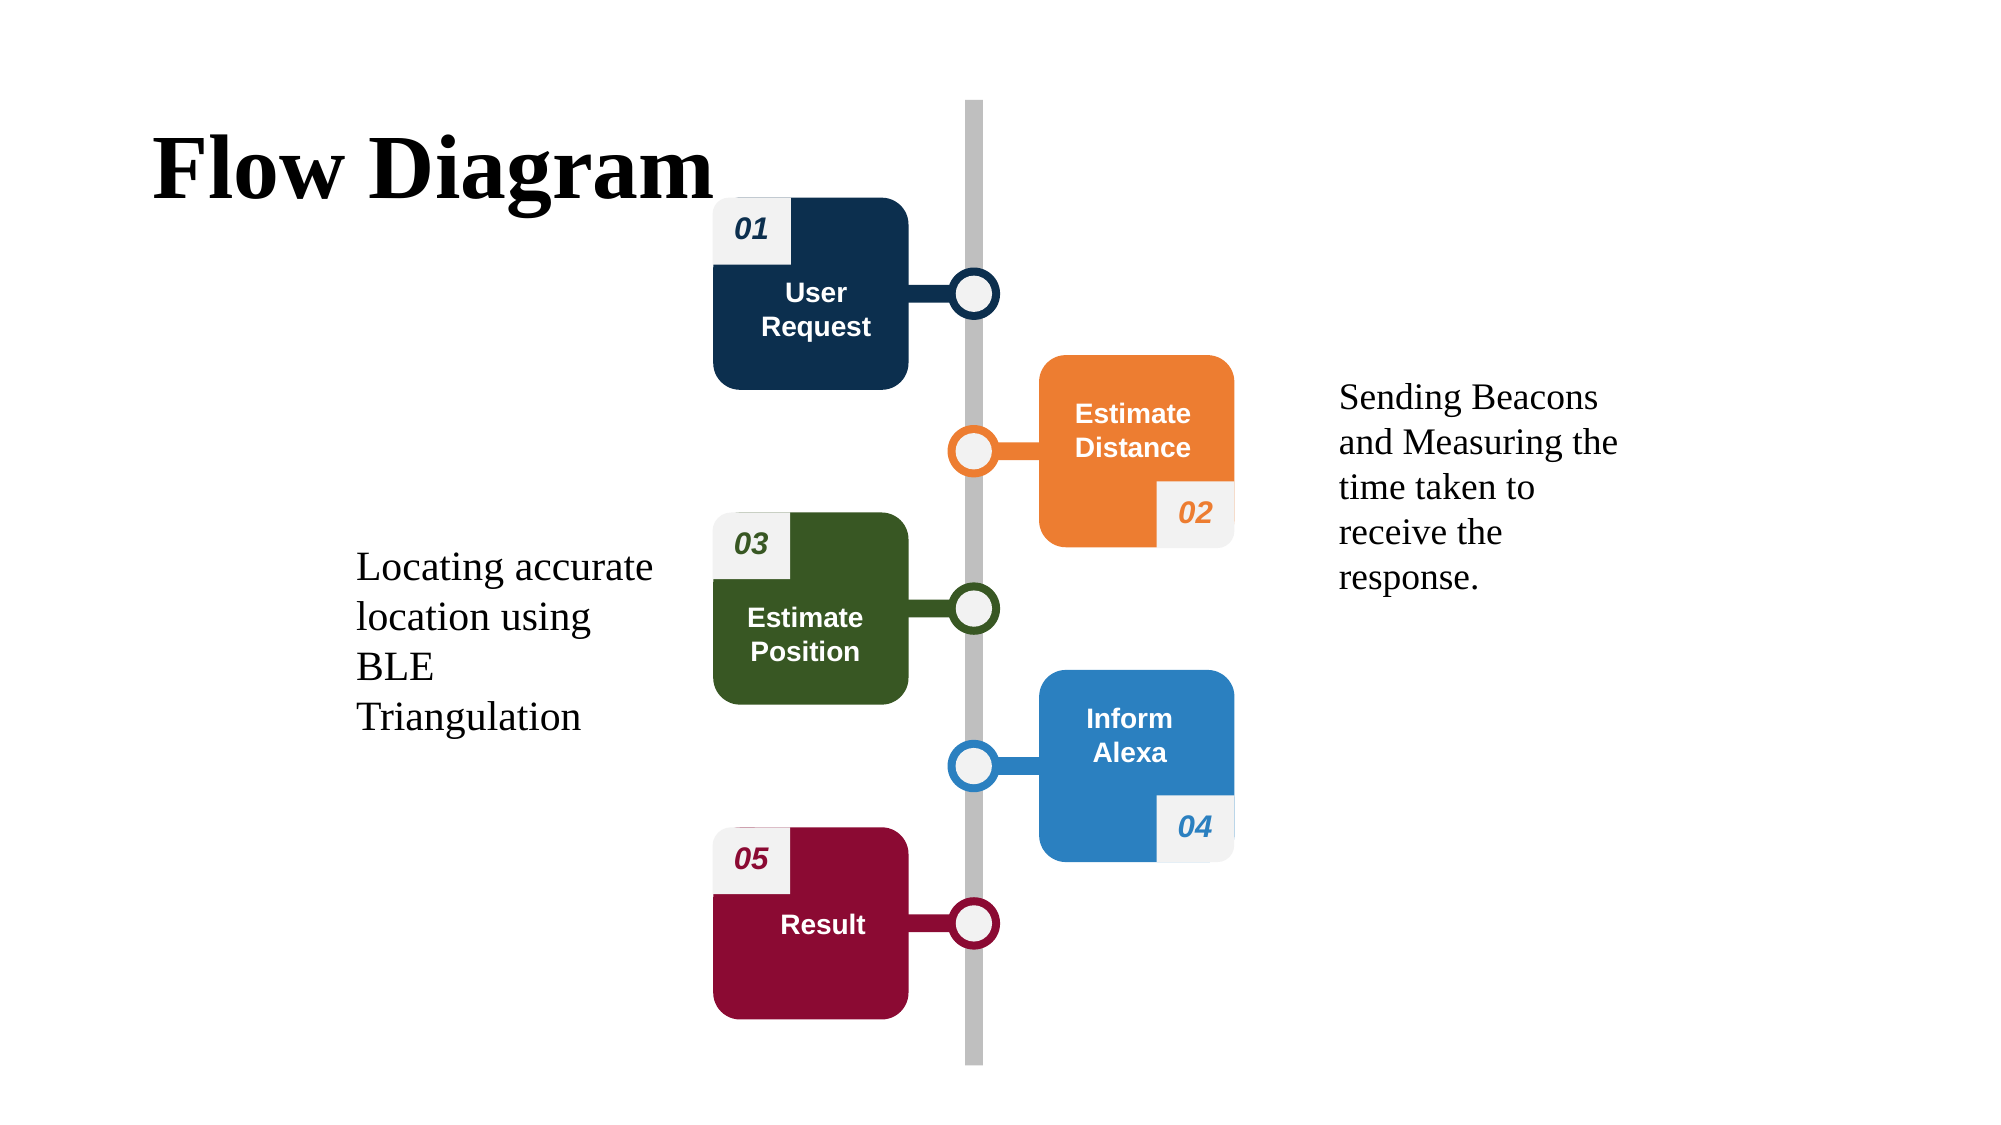

# Flow Diagram

01
User Request

Estimate Distance
02

03
Estimate Position

Inform Alexa
04

05
Result
Sending Beacons and Measuring the time taken to receive the response.
Locating accurate location using BLE Triangulation